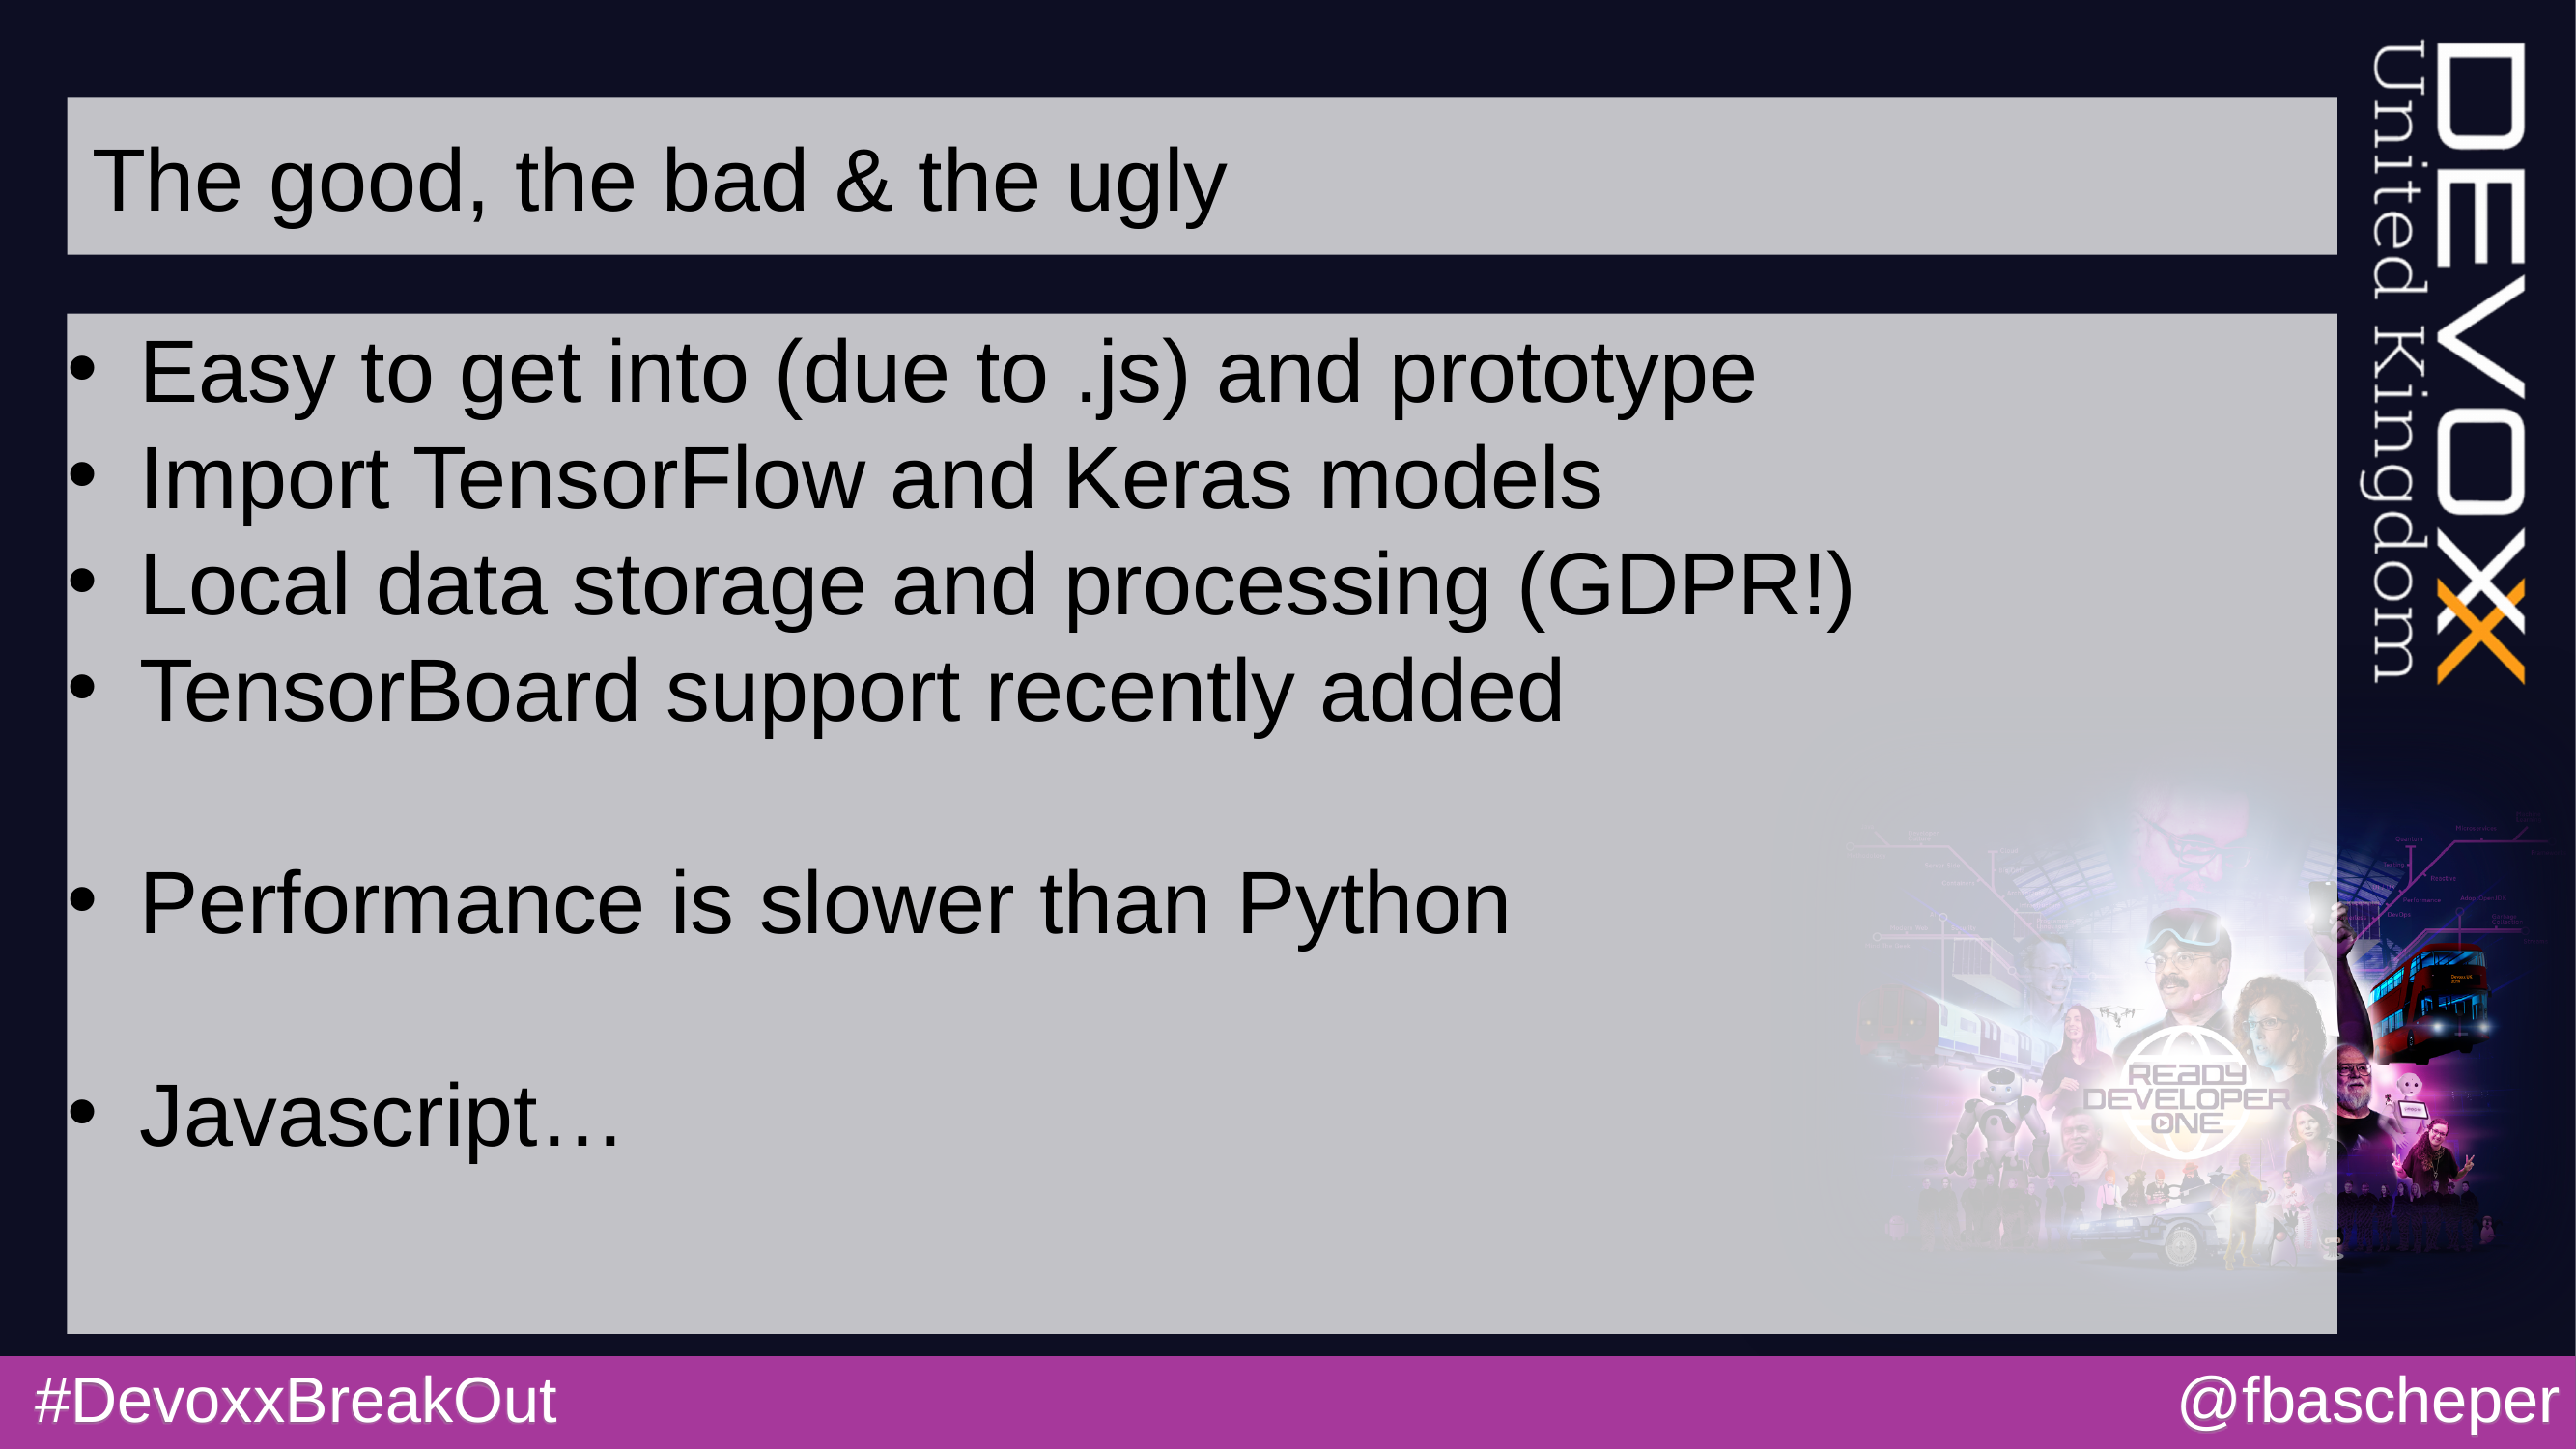

# The good, the bad & the ugly
Easy to get into (due to .js) and prototype
Import TensorFlow and Keras models
Local data storage and processing (GDPR!)
TensorBoard support recently added

Performance is slower than Python

Javascript…